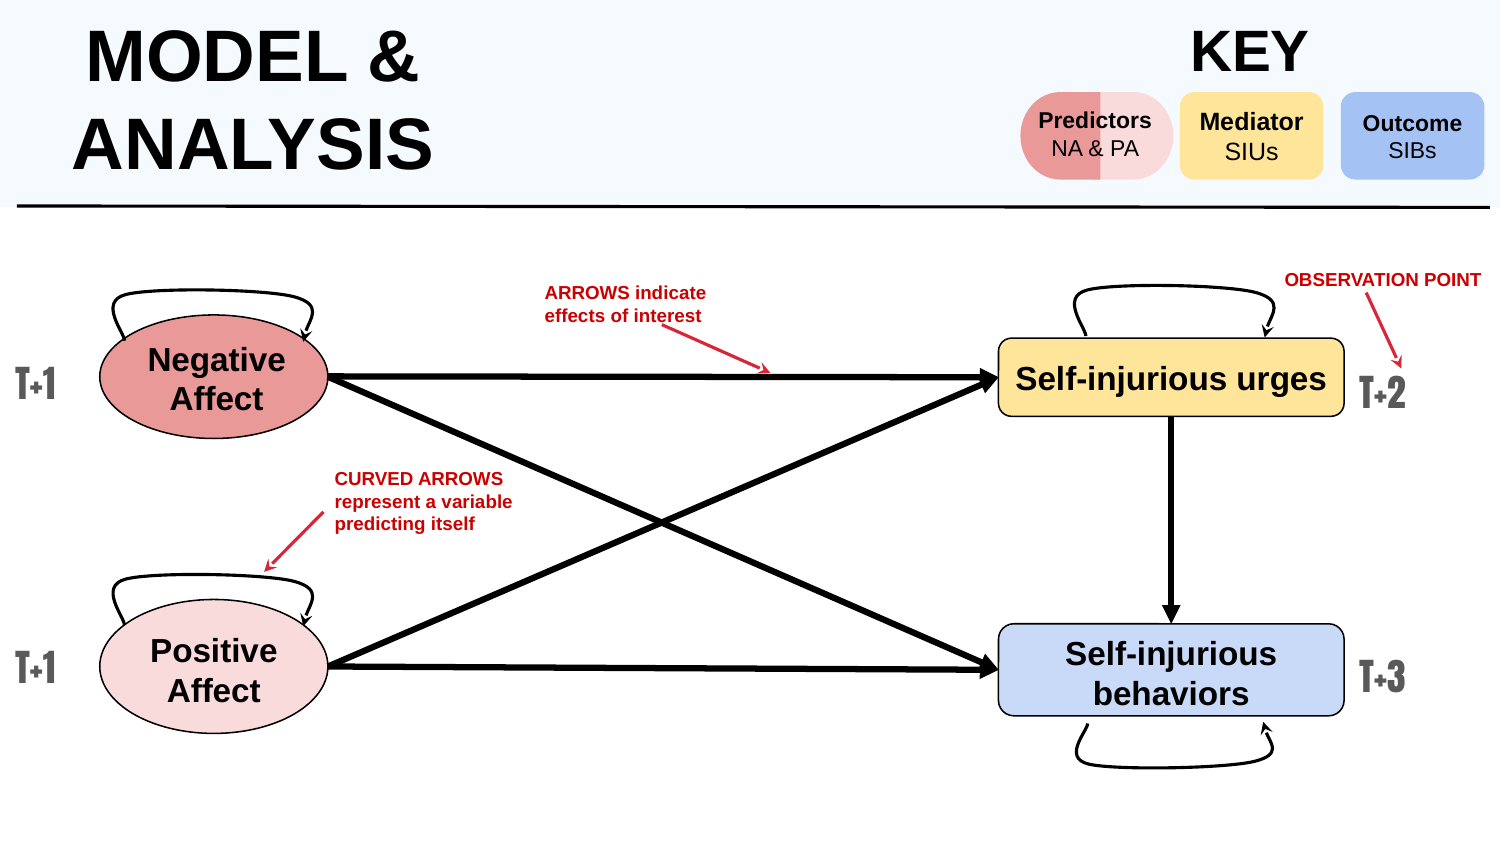

MODEL & ANALYSIS
KEY

Predictors
NA & PA

Outcome SIBs
Mediator SIUs
OBSERVATION POINT
T+1
T+2
T+1
T+3
ARROWS indicate effects of interest

CURVED ARROWS represent a variable predicting itself

Negative Affect

Self-injurious urges

Positive Affect
Self-injurious behaviors